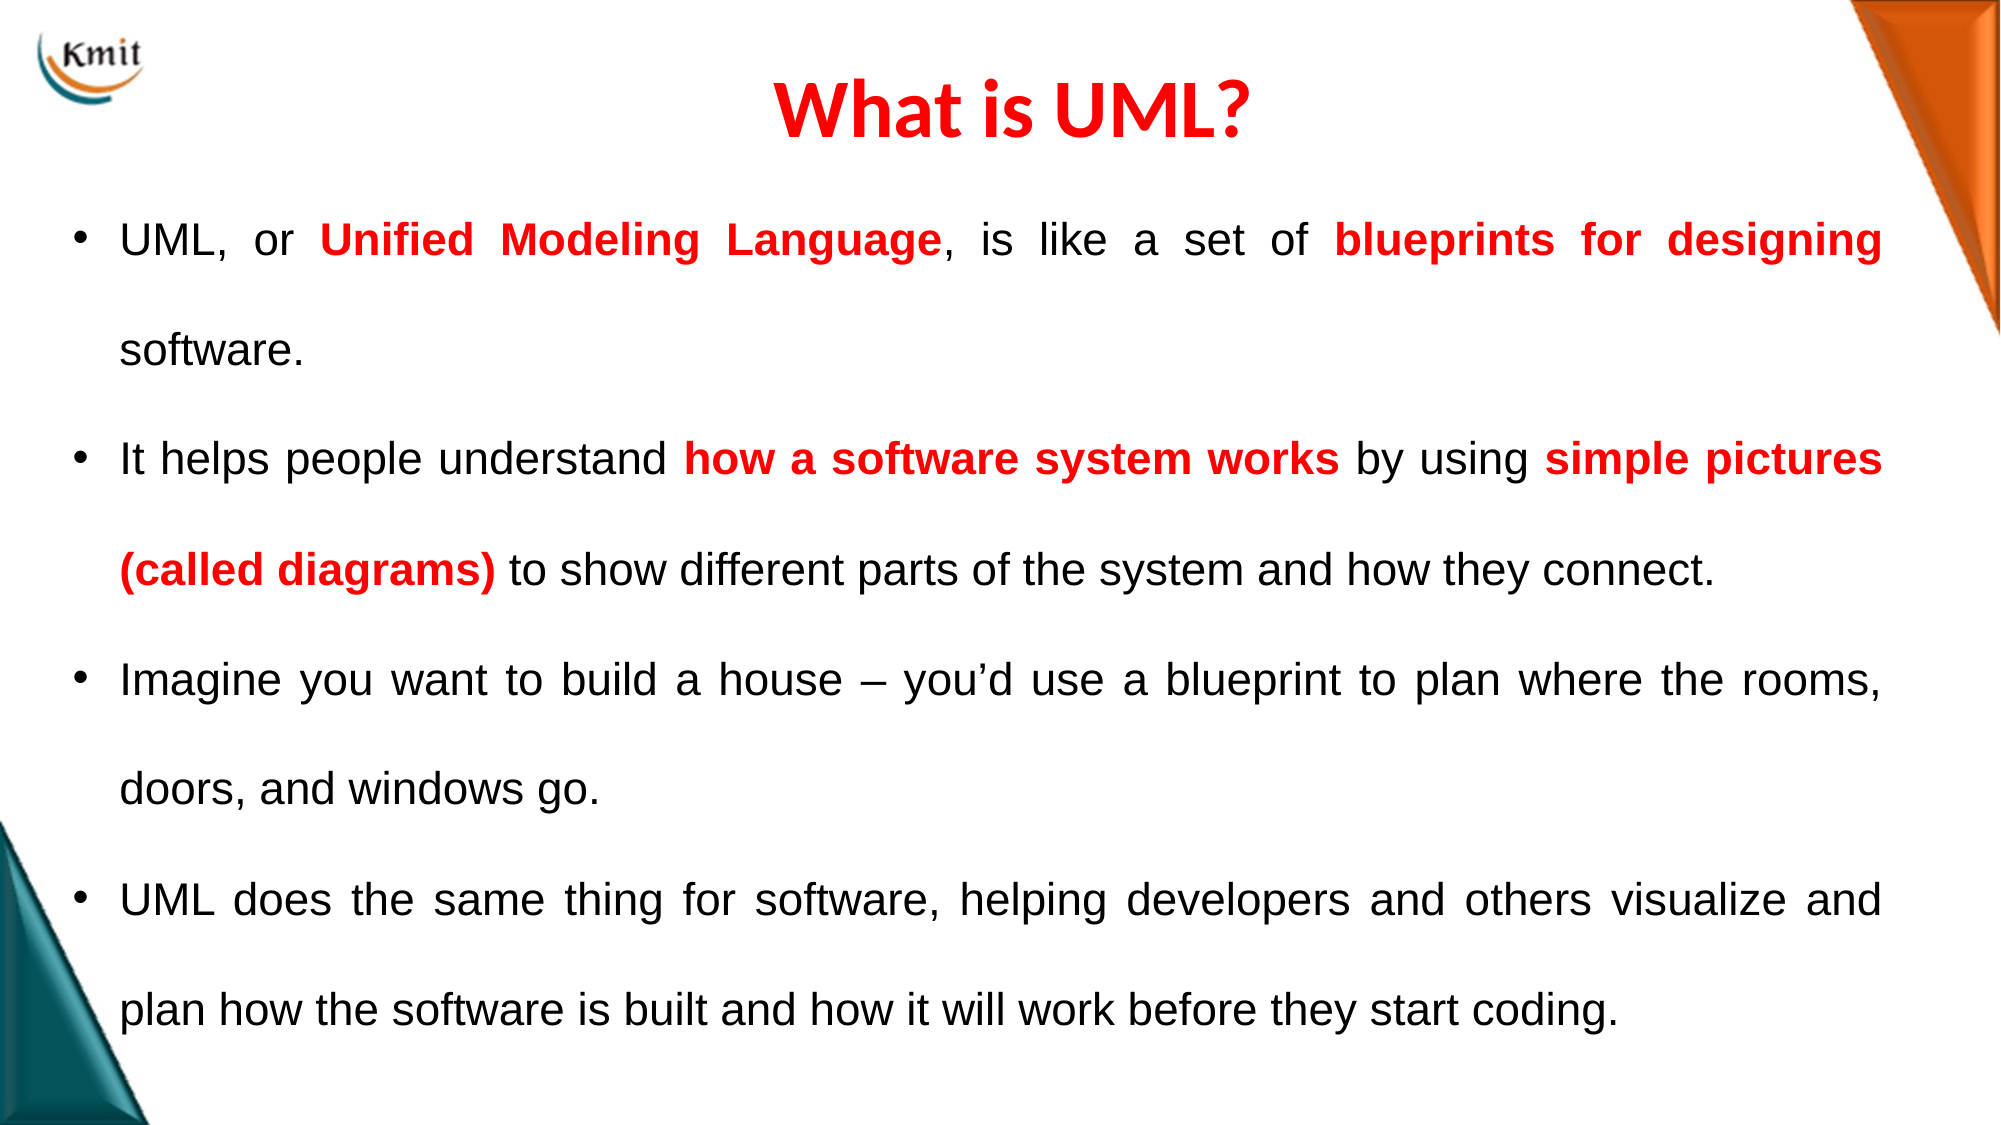

# What is UML?
UML, or Unified Modeling Language, is like a set of blueprints for designing software.
It helps people understand how a software system works by using simple pictures (called diagrams) to show different parts of the system and how they connect.
Imagine you want to build a house – you’d use a blueprint to plan where the rooms, doors, and windows go.
UML does the same thing for software, helping developers and others visualize and plan how the software is built and how it will work before they start coding.